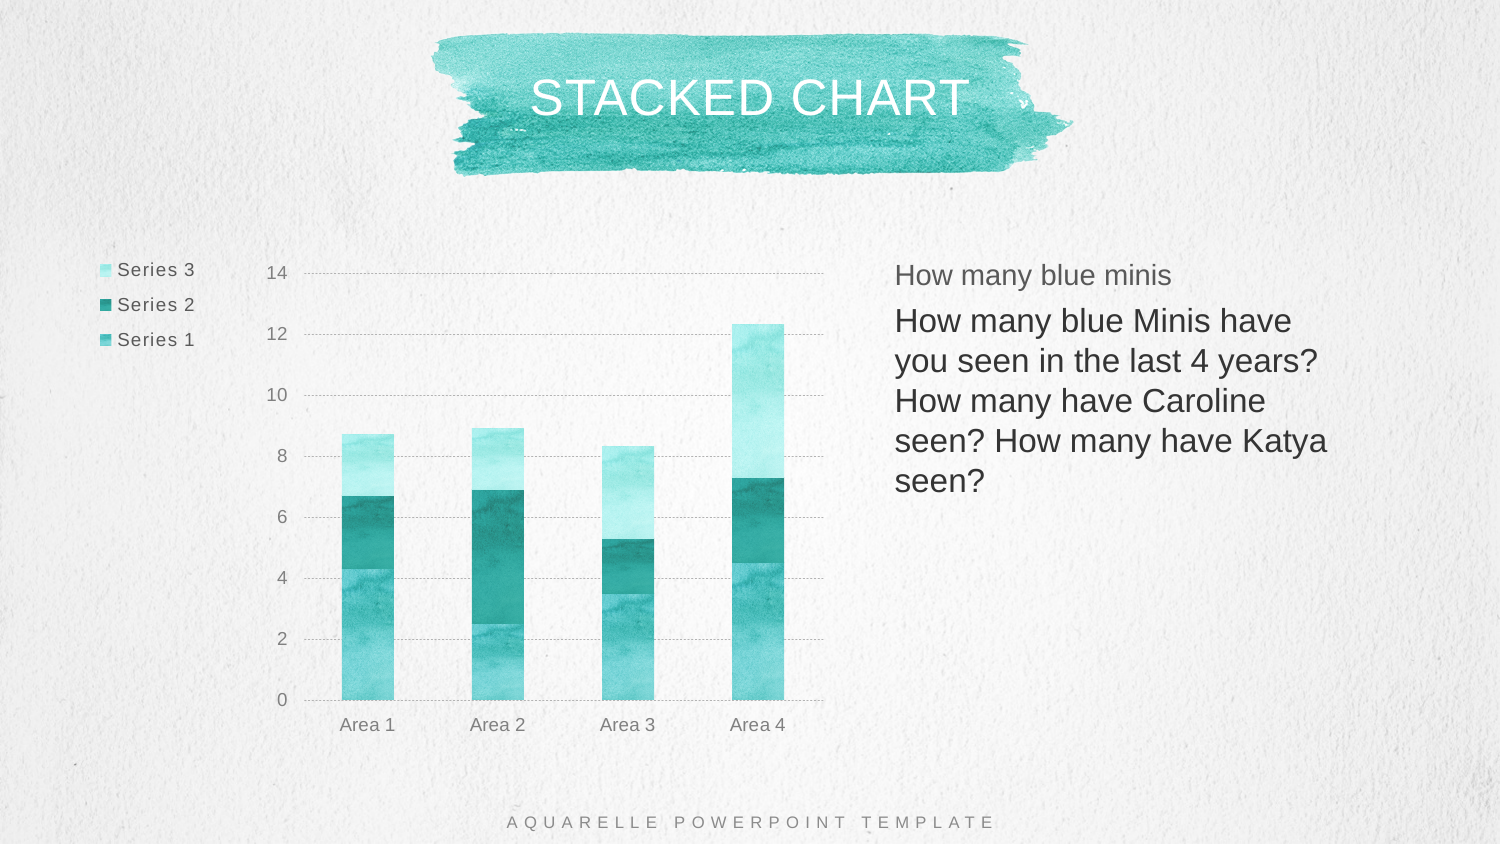

# Stacked chart
How many blue minis

### Chart

| Category | Series 1 | Series 2 | Series 3 |
|---|---|---|---|
| Area 1 | 4.3 | 2.4 | 2.0 |
| Area 2 | 2.5 | 4.4 | 2.0 |
| Area 3 | 3.5 | 1.8 | 3.0 |
| Area 4 | 4.5 | 2.8 | 5.0 |
How many blue Minis have you seen in the last 4 years? How many have Caroline seen? How many have Katya seen?

AQUARELLE POWERPOINT TEMPLATE

31